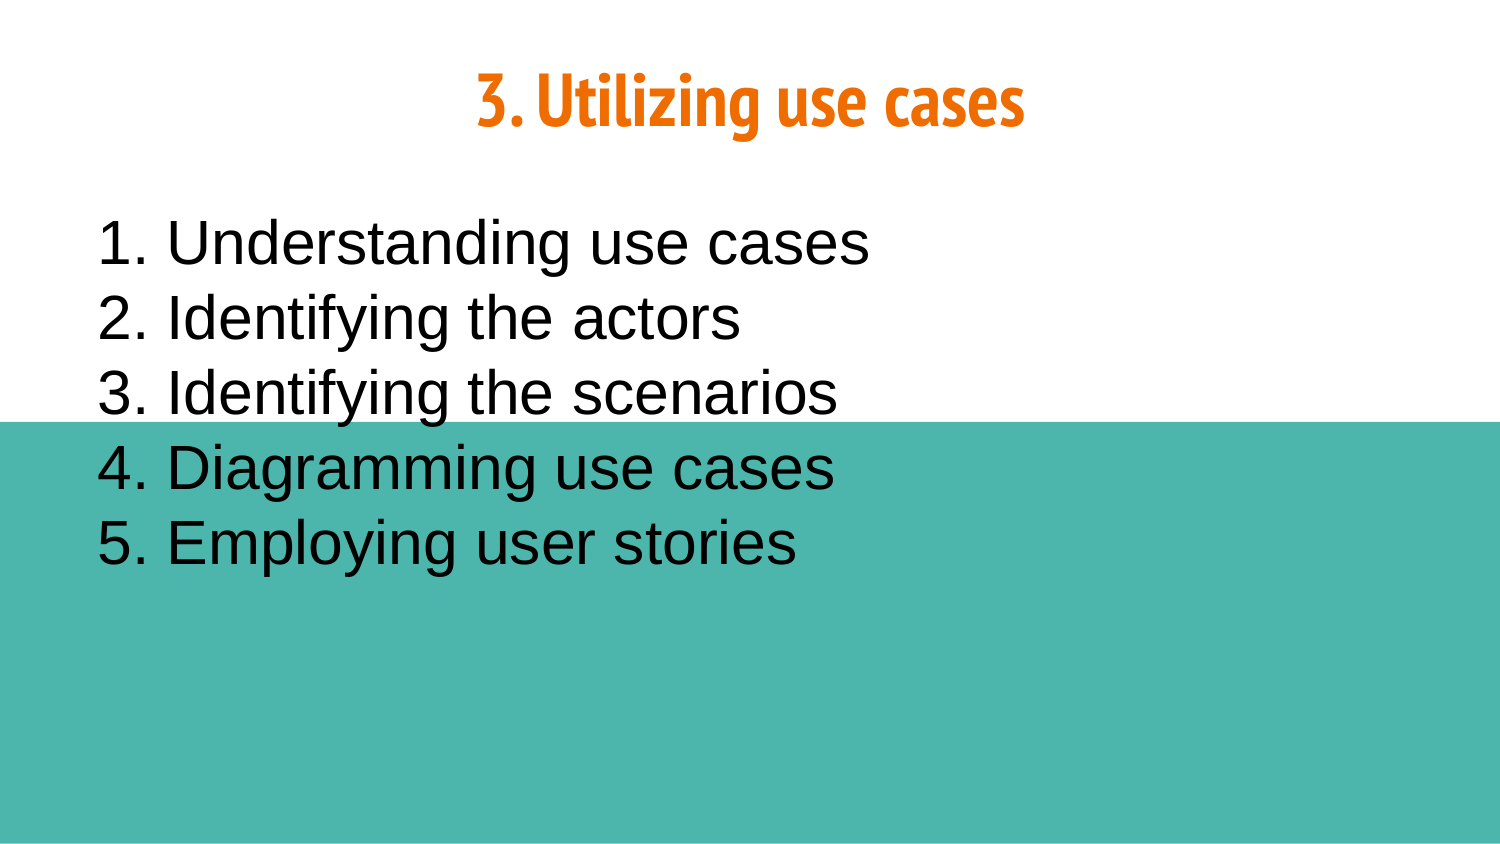

# 3. Utilizing use cases
Understanding use cases
Identifying the actors
Identifying the scenarios
Diagramming use cases
Employing user stories